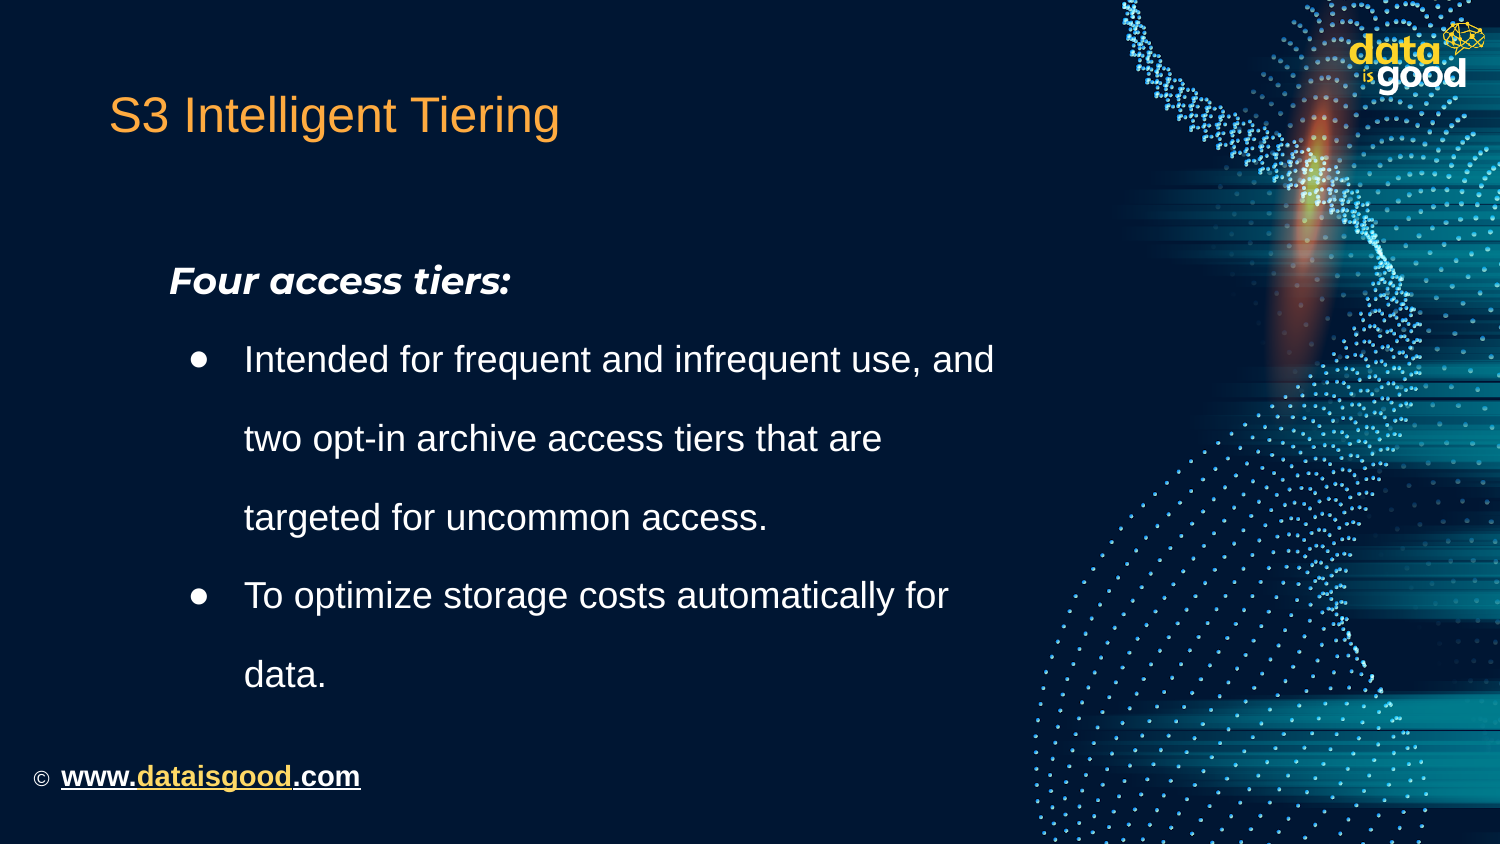

# S3 Intelligent Tiering
Four access tiers:
Intended for frequent and infrequent use, and two opt-in archive access tiers that are targeted for uncommon access.
To optimize storage costs automatically for data.